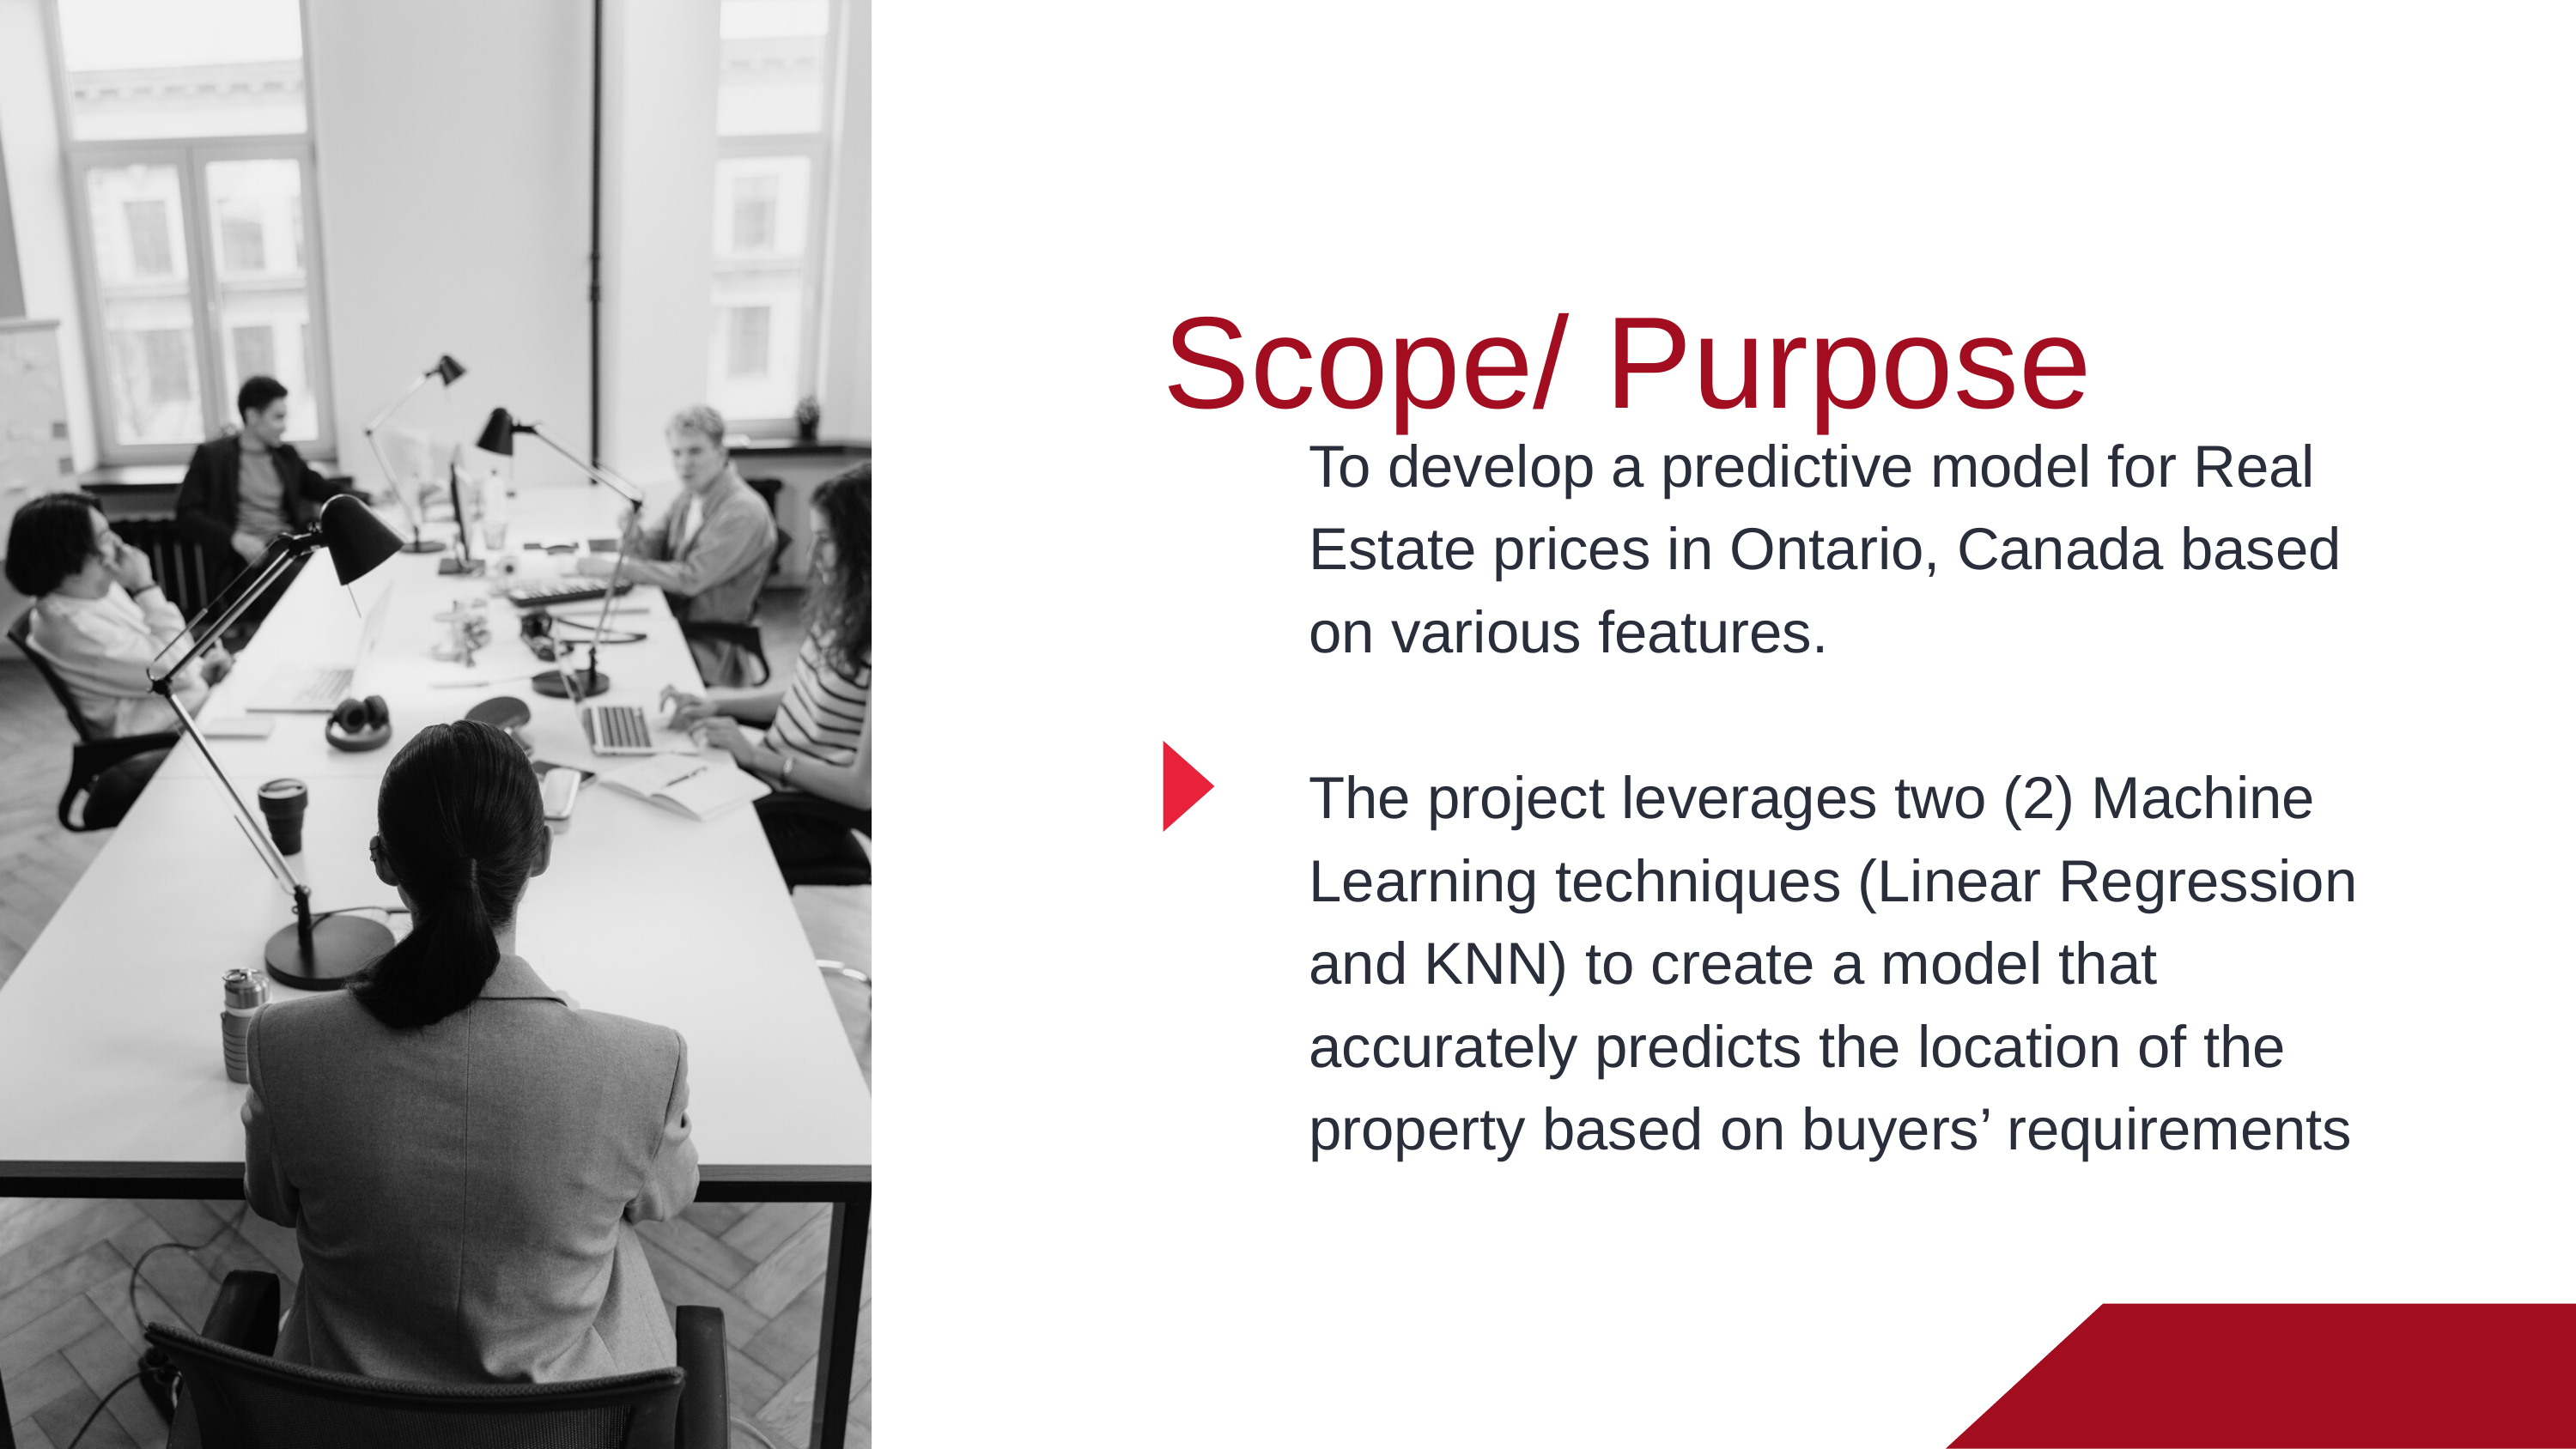

Scope/ Purpose
To develop a predictive model for Real Estate prices in Ontario, Canada based on various features.

The project leverages two (2) Machine Learning techniques (Linear Regression and KNN) to create a model that accurately predicts the location of the property based on buyers’ requirements